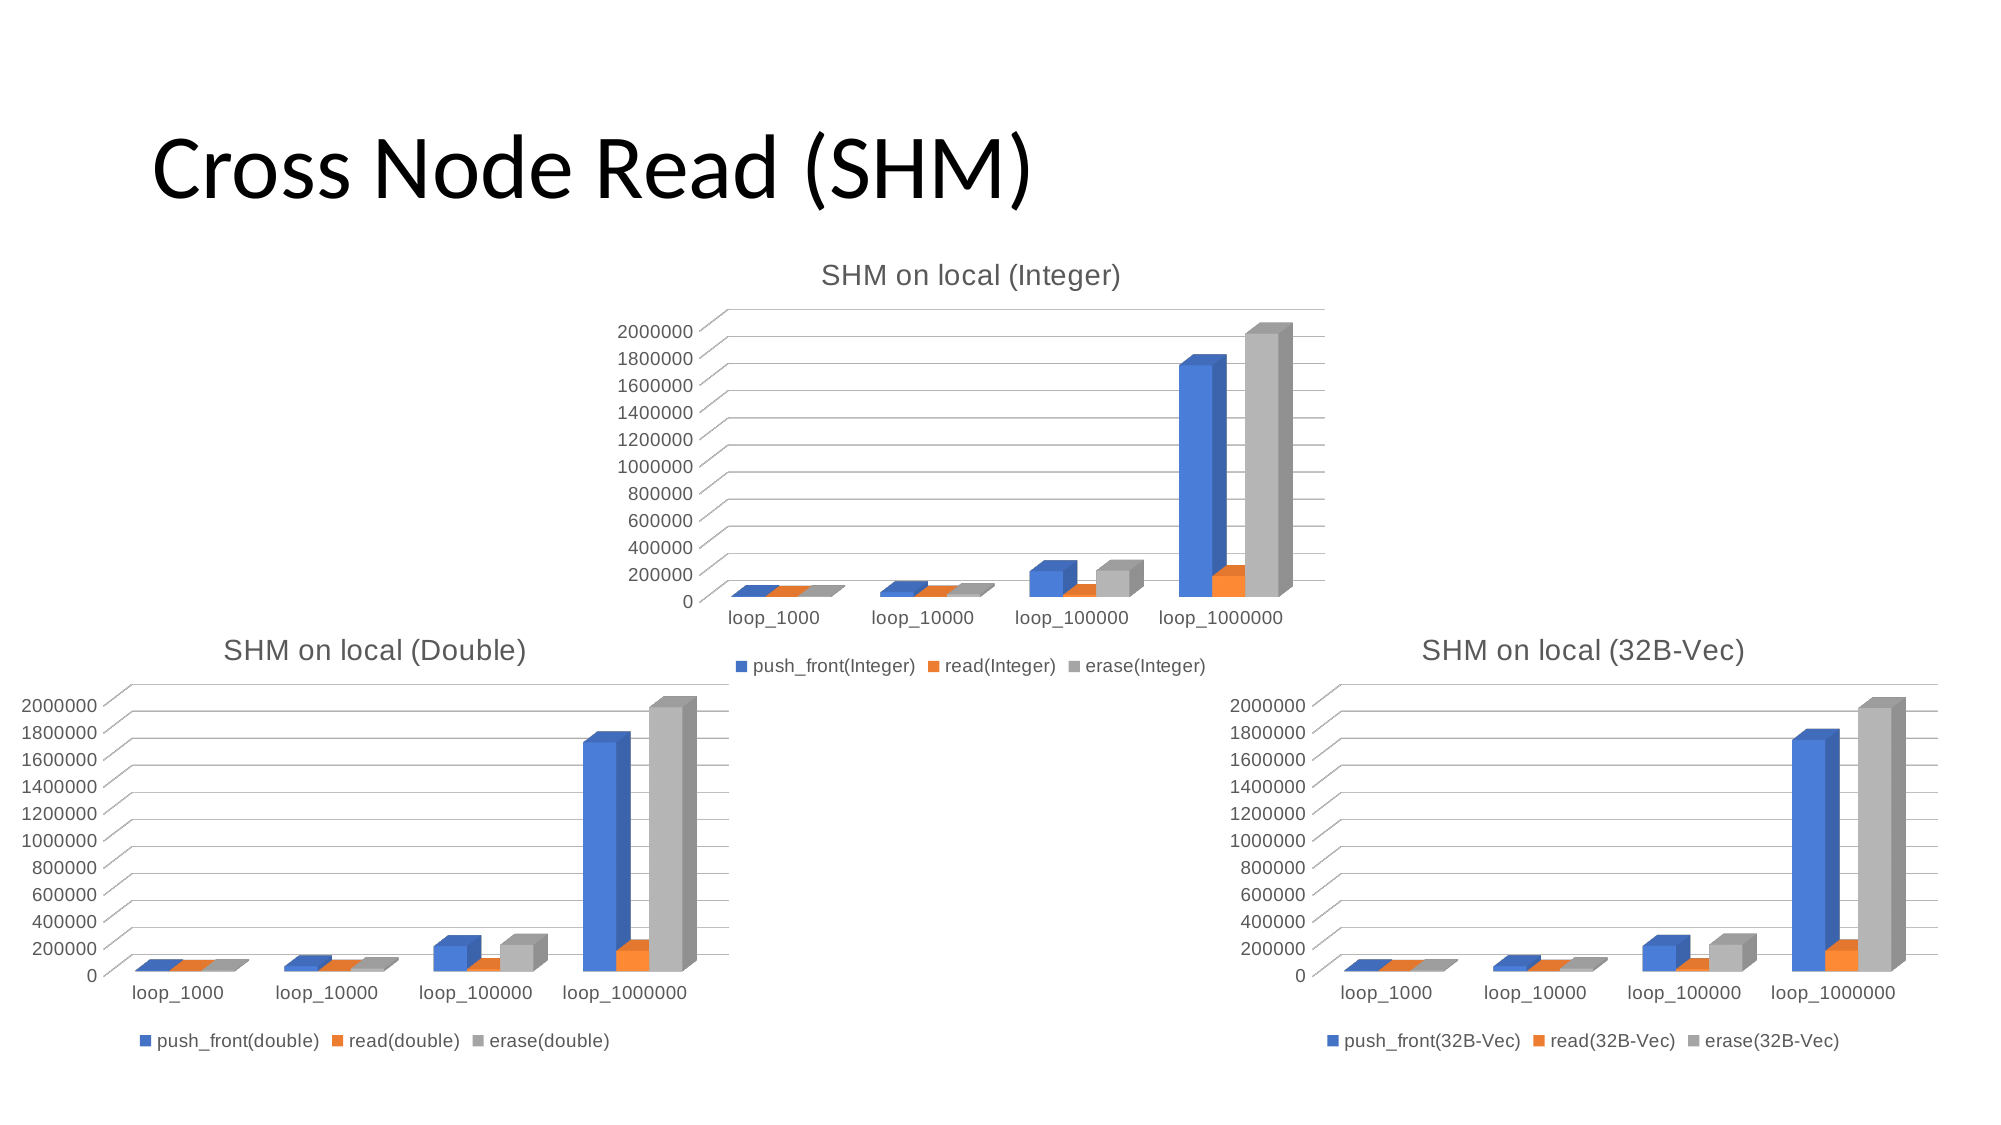

# Cross Node Read (SHM)

[unsupported chart]

[unsupported chart]

[unsupported chart]